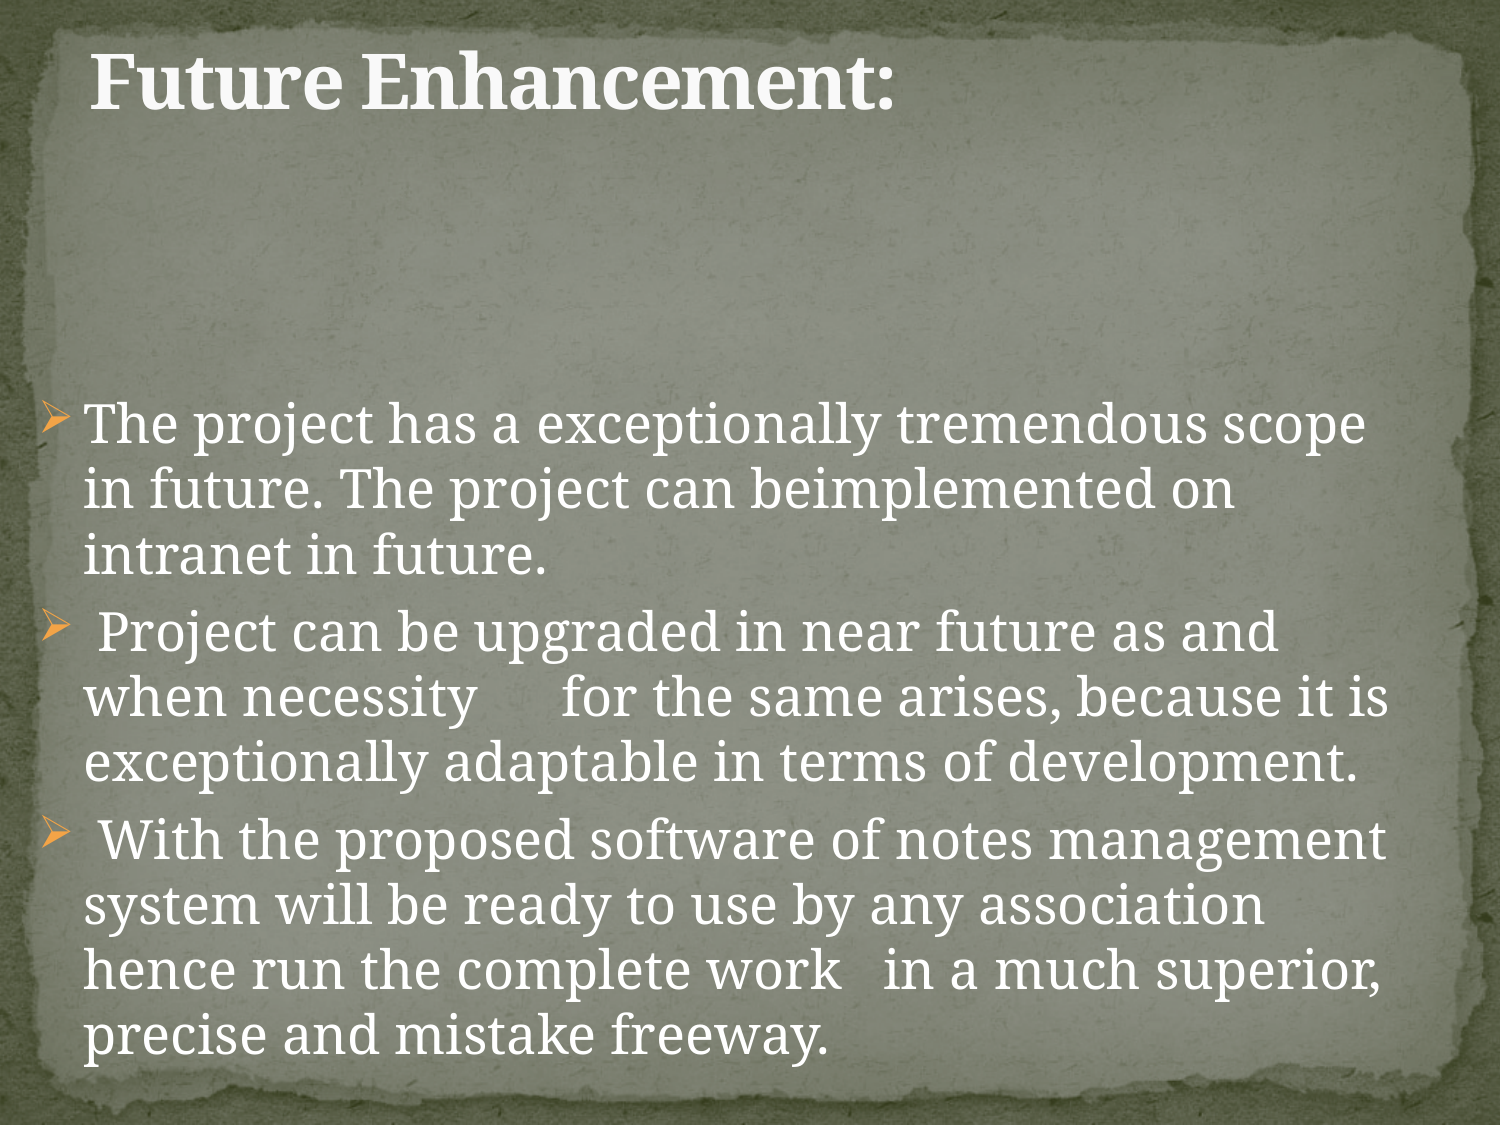

# Future Enhancement:

The project has a exceptionally tremendous scope in future. The project can beimplemented on intranet in future.
 Project can be upgraded in near future as and when necessity      for the same arises, because it is exceptionally adaptable in terms of development.
 With the proposed software of notes management system will be ready to use by any association hence run the complete work   in a much superior, precise and mistake freeway.